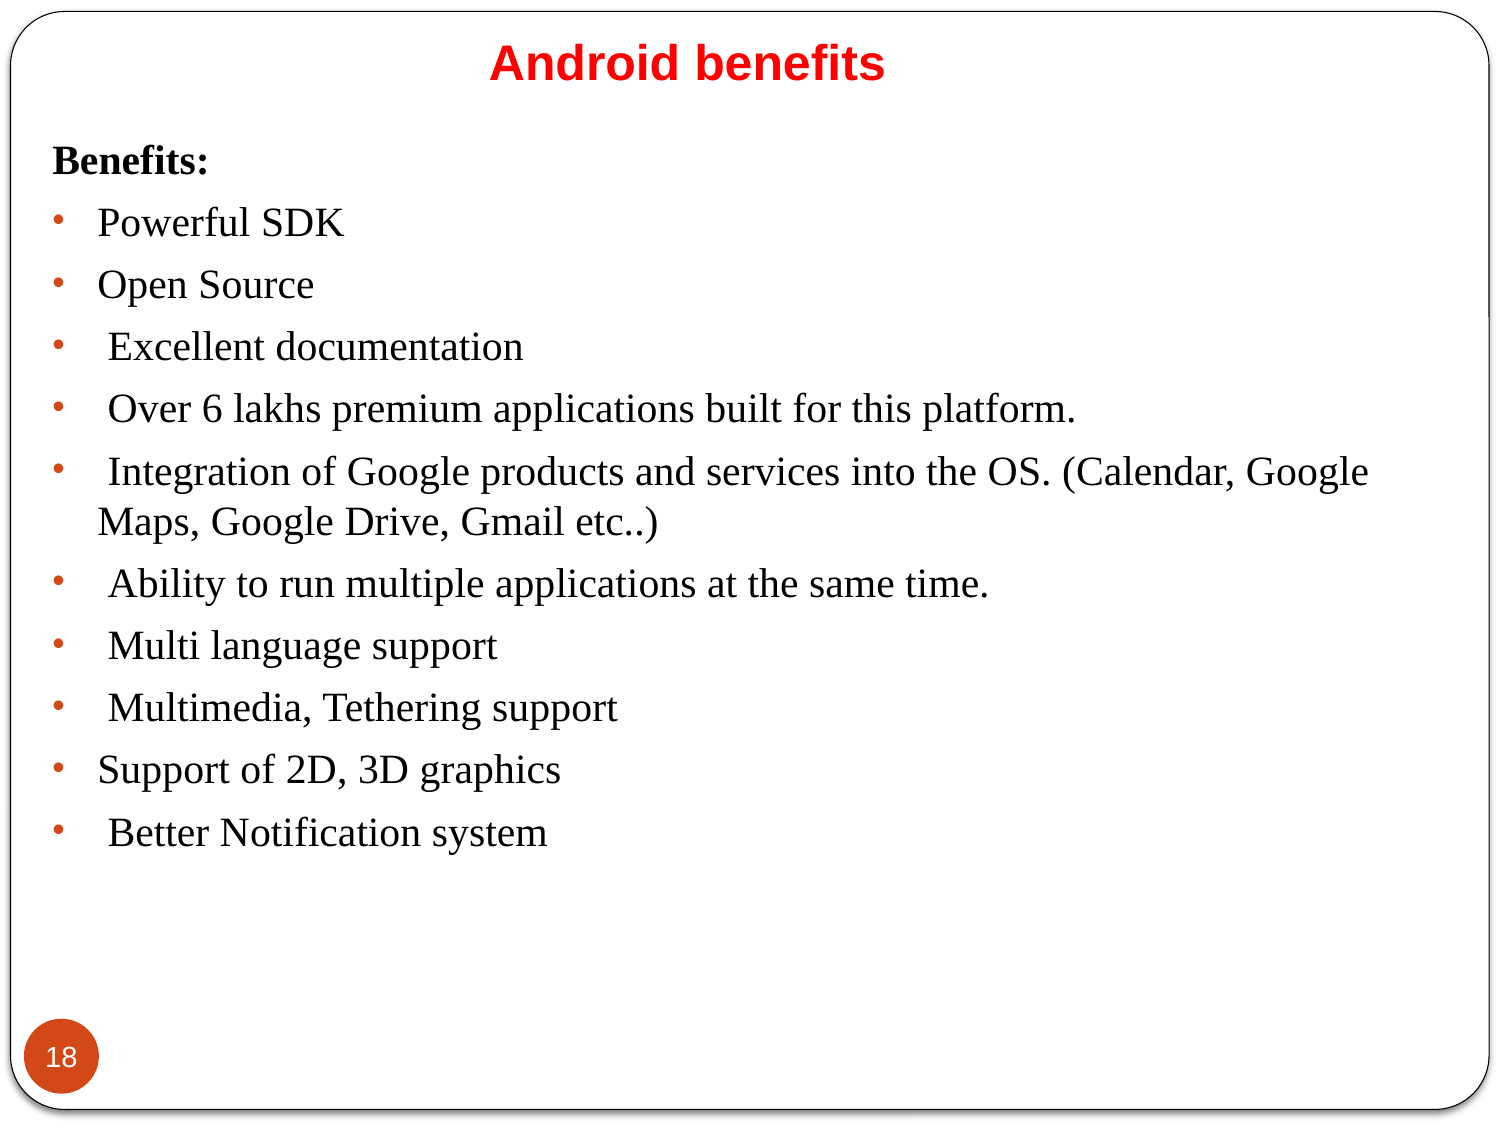

# Android benefits
Benefits:
Powerful SDK
Open Source
 Excellent documentation
 Over 6 lakhs premium applications built for this platform.
 Integration of Google products and services into the OS. (Calendar, Google Maps, Google Drive, Gmail etc..)
 Ability to run multiple applications at the same time.
 Multi language support
 Multimedia, Tethering support
Support of 2D, 3D graphics
 Better Notification system

18